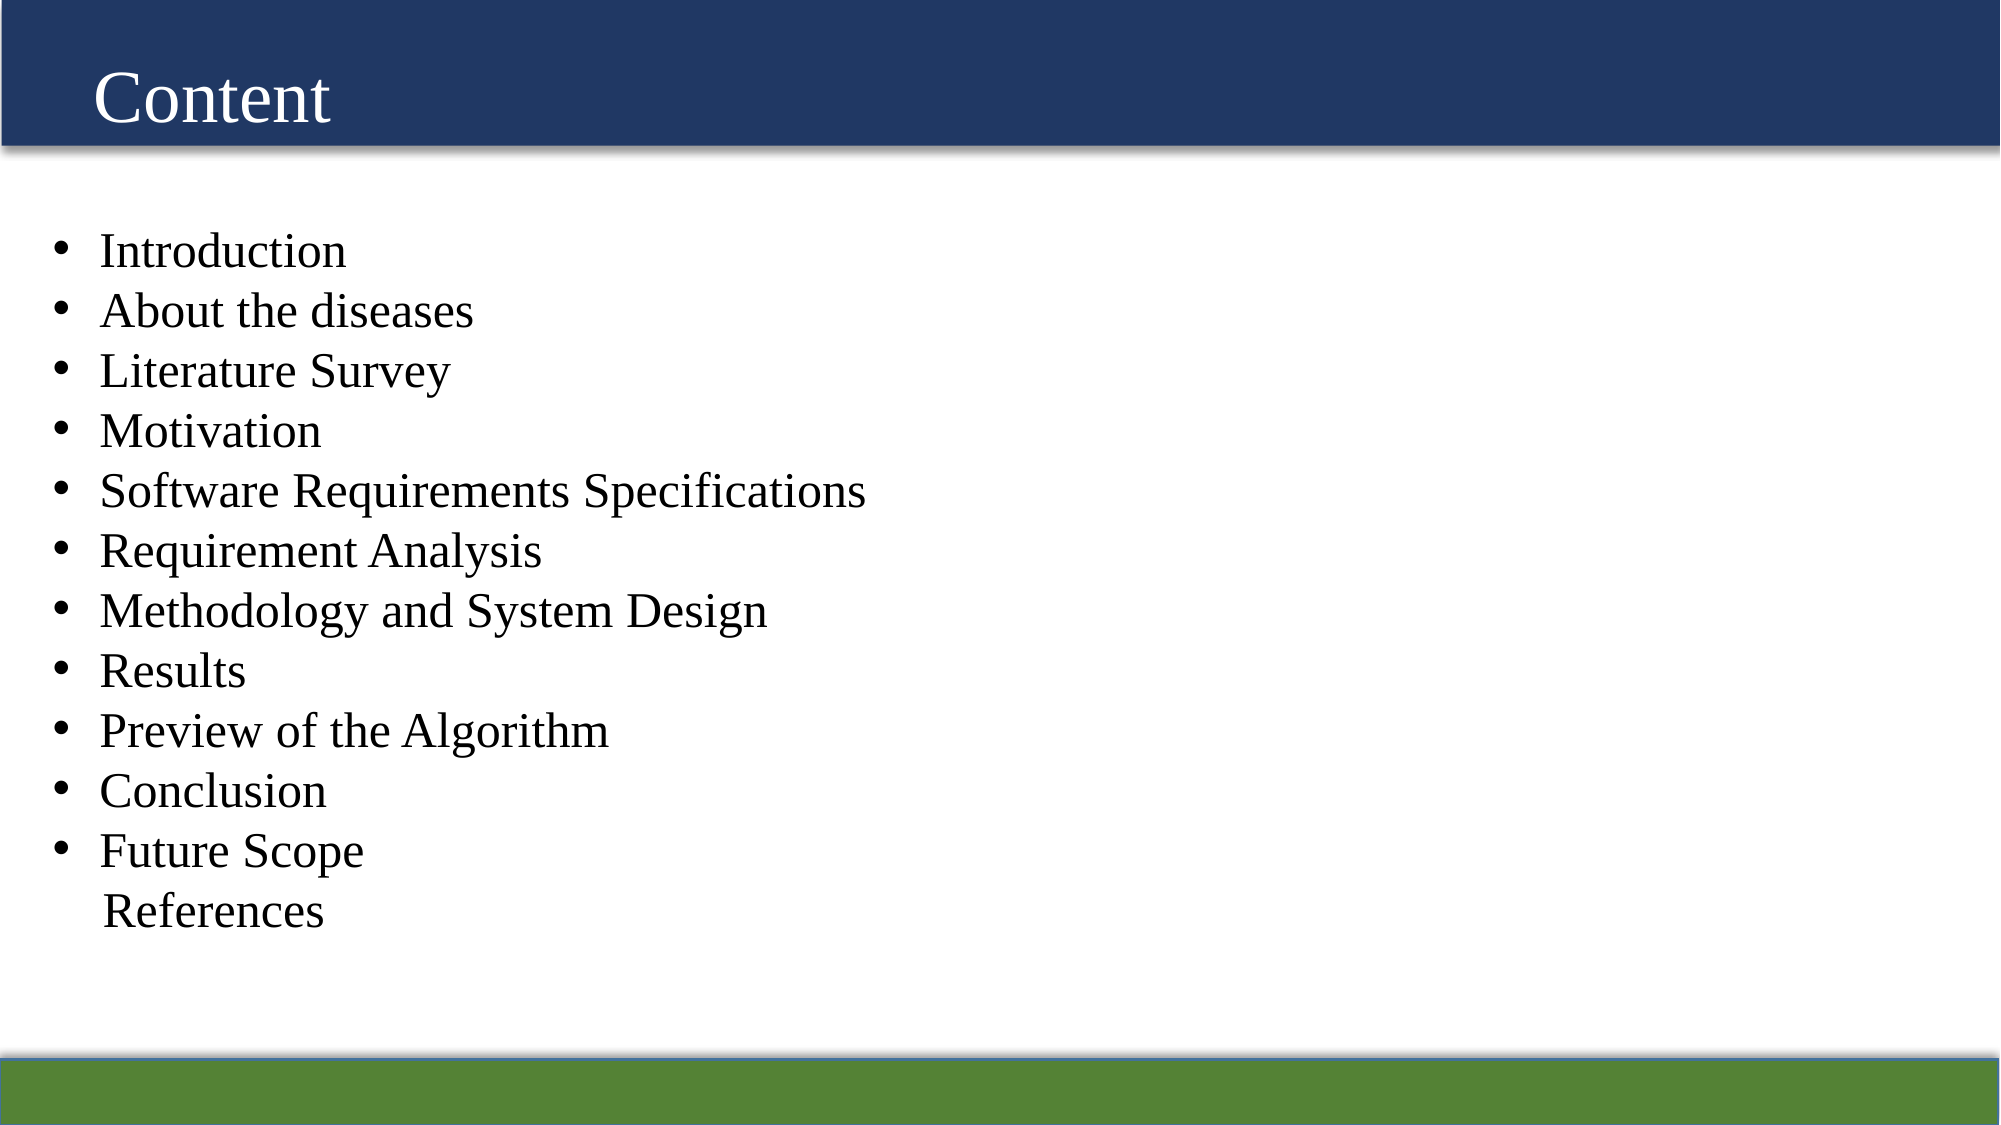

Content
Introduction
About the diseases
Literature Survey
Motivation
Software Requirements Specifications
Requirement Analysis
Methodology and System Design
Results
Preview of the Algorithm
Conclusion
Future Scope
    References

2